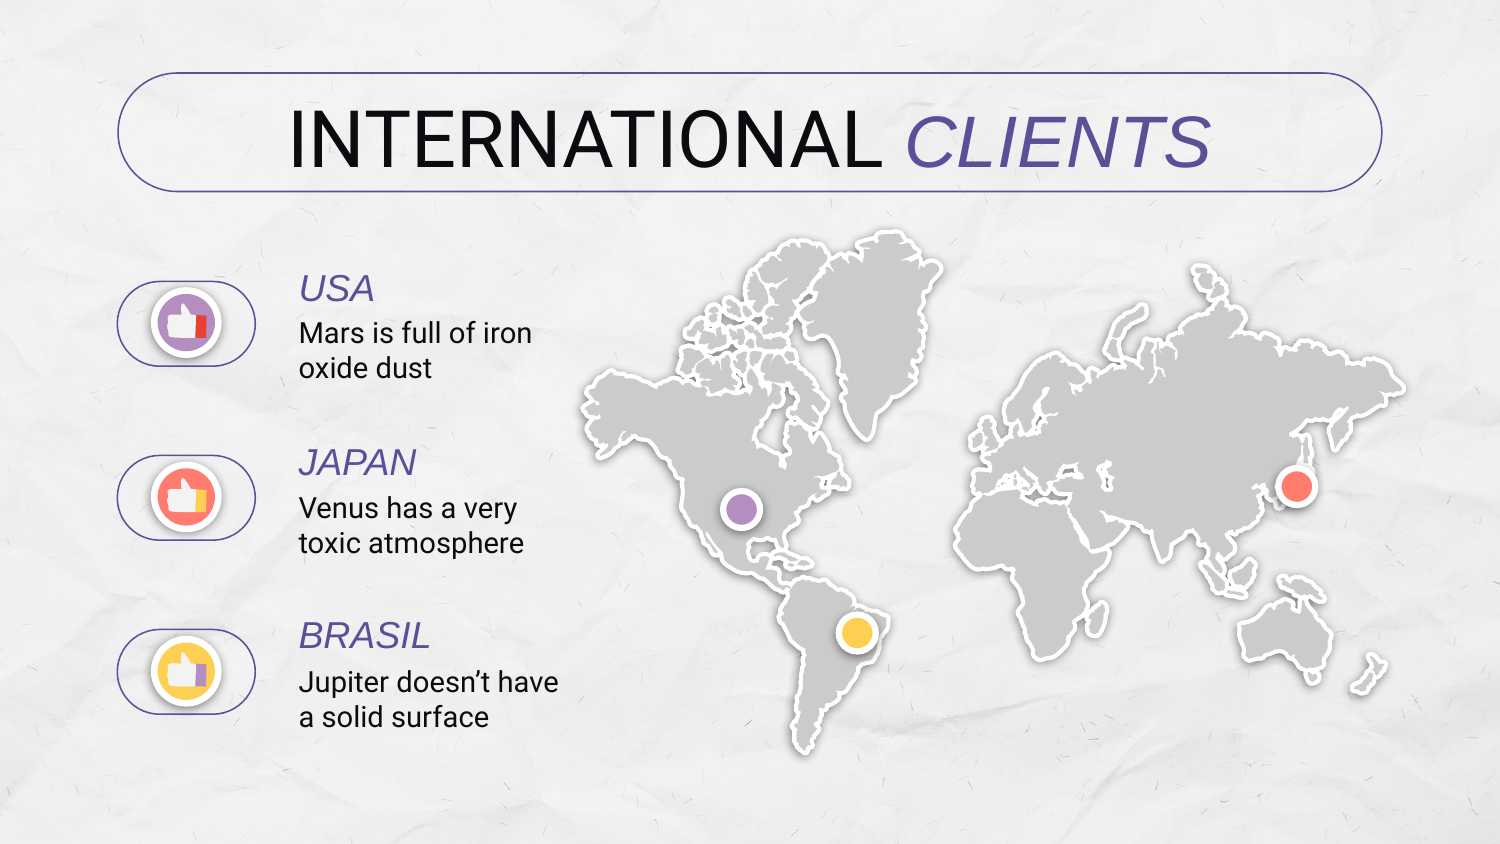

# INTERNATIONAL CLIENTS

USA

Mars is full of iron oxide dust
JAPAN

Venus has a very toxic atmosphere

BRASIL

Jupiter doesn’t have a solid surface